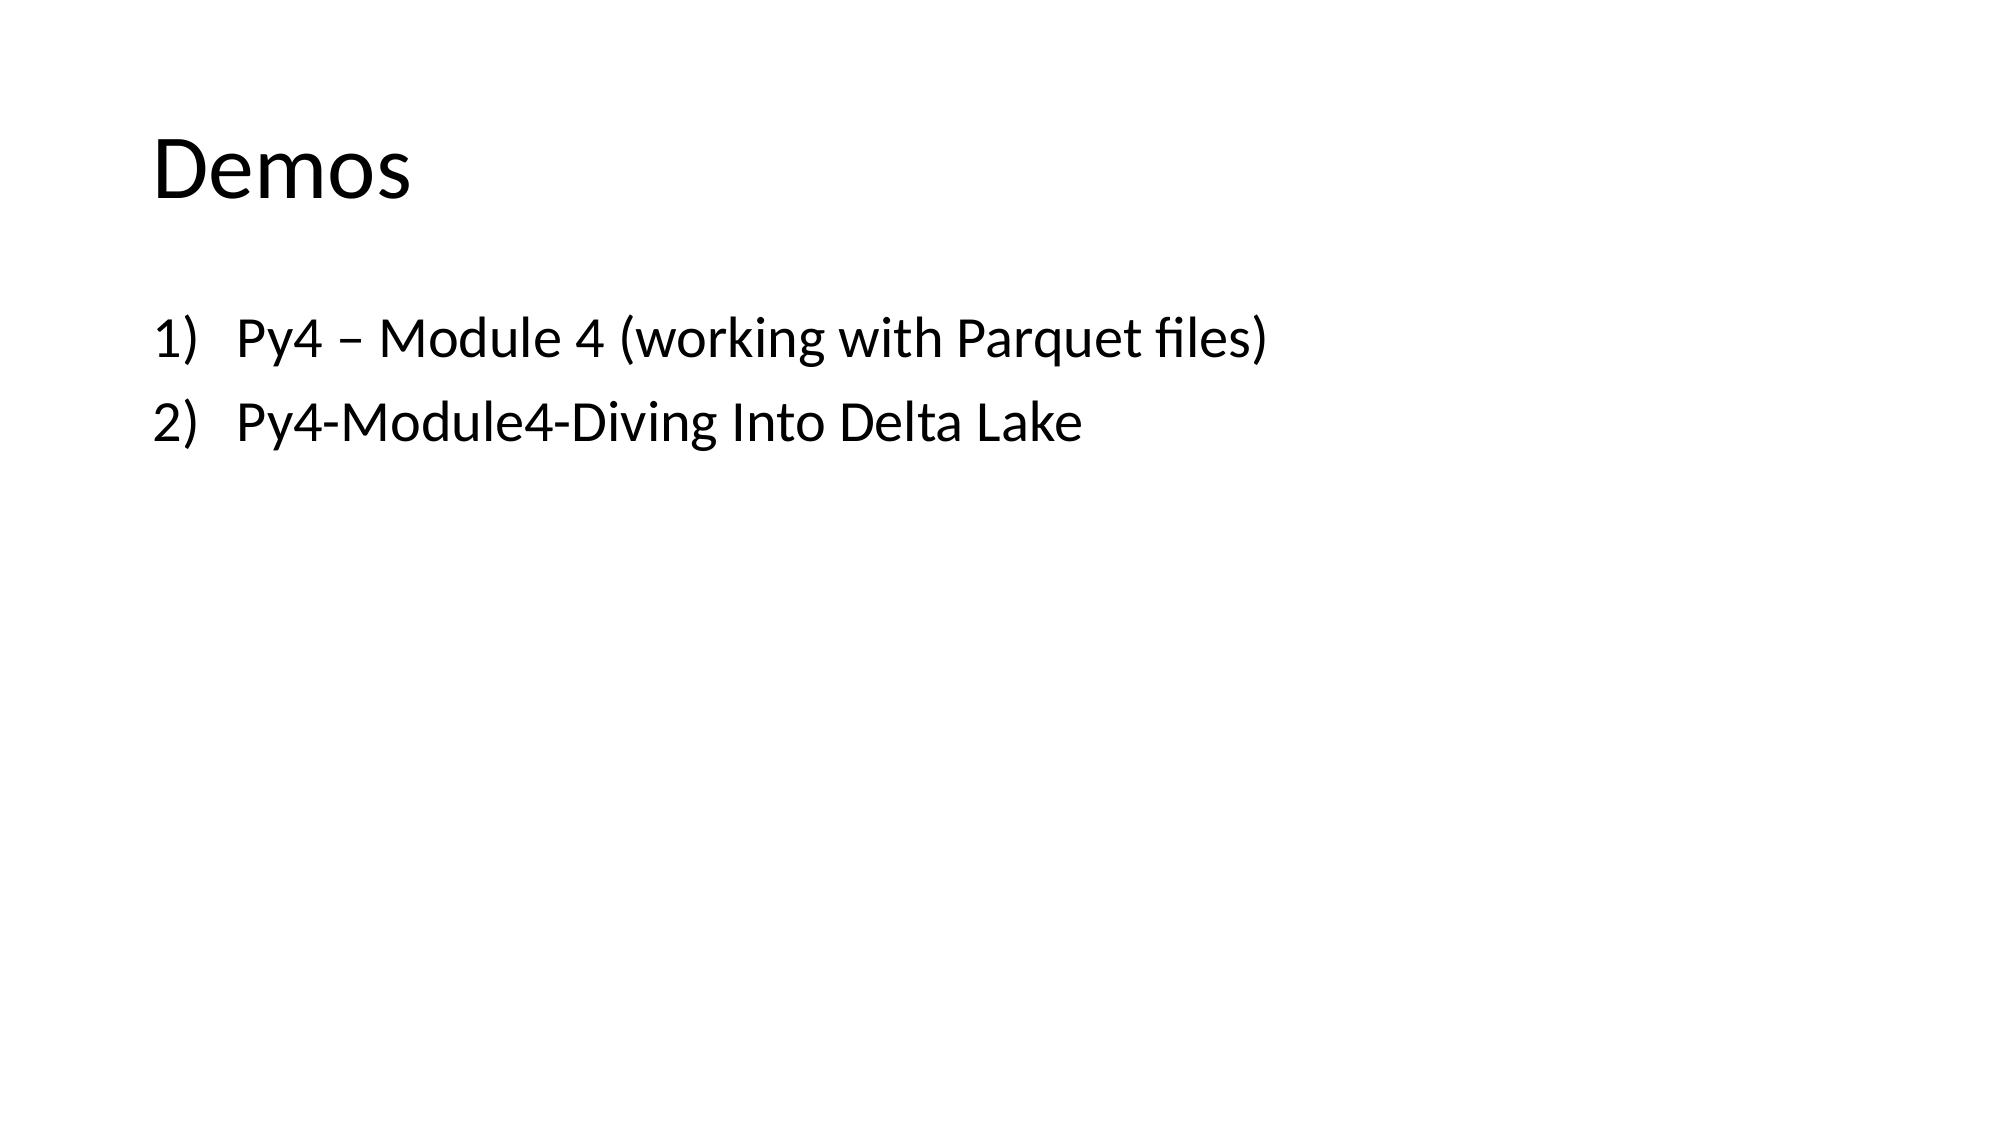

# Demos
Py4 – Module 4 (working with Parquet files)
Py4-Module4-Diving Into Delta Lake